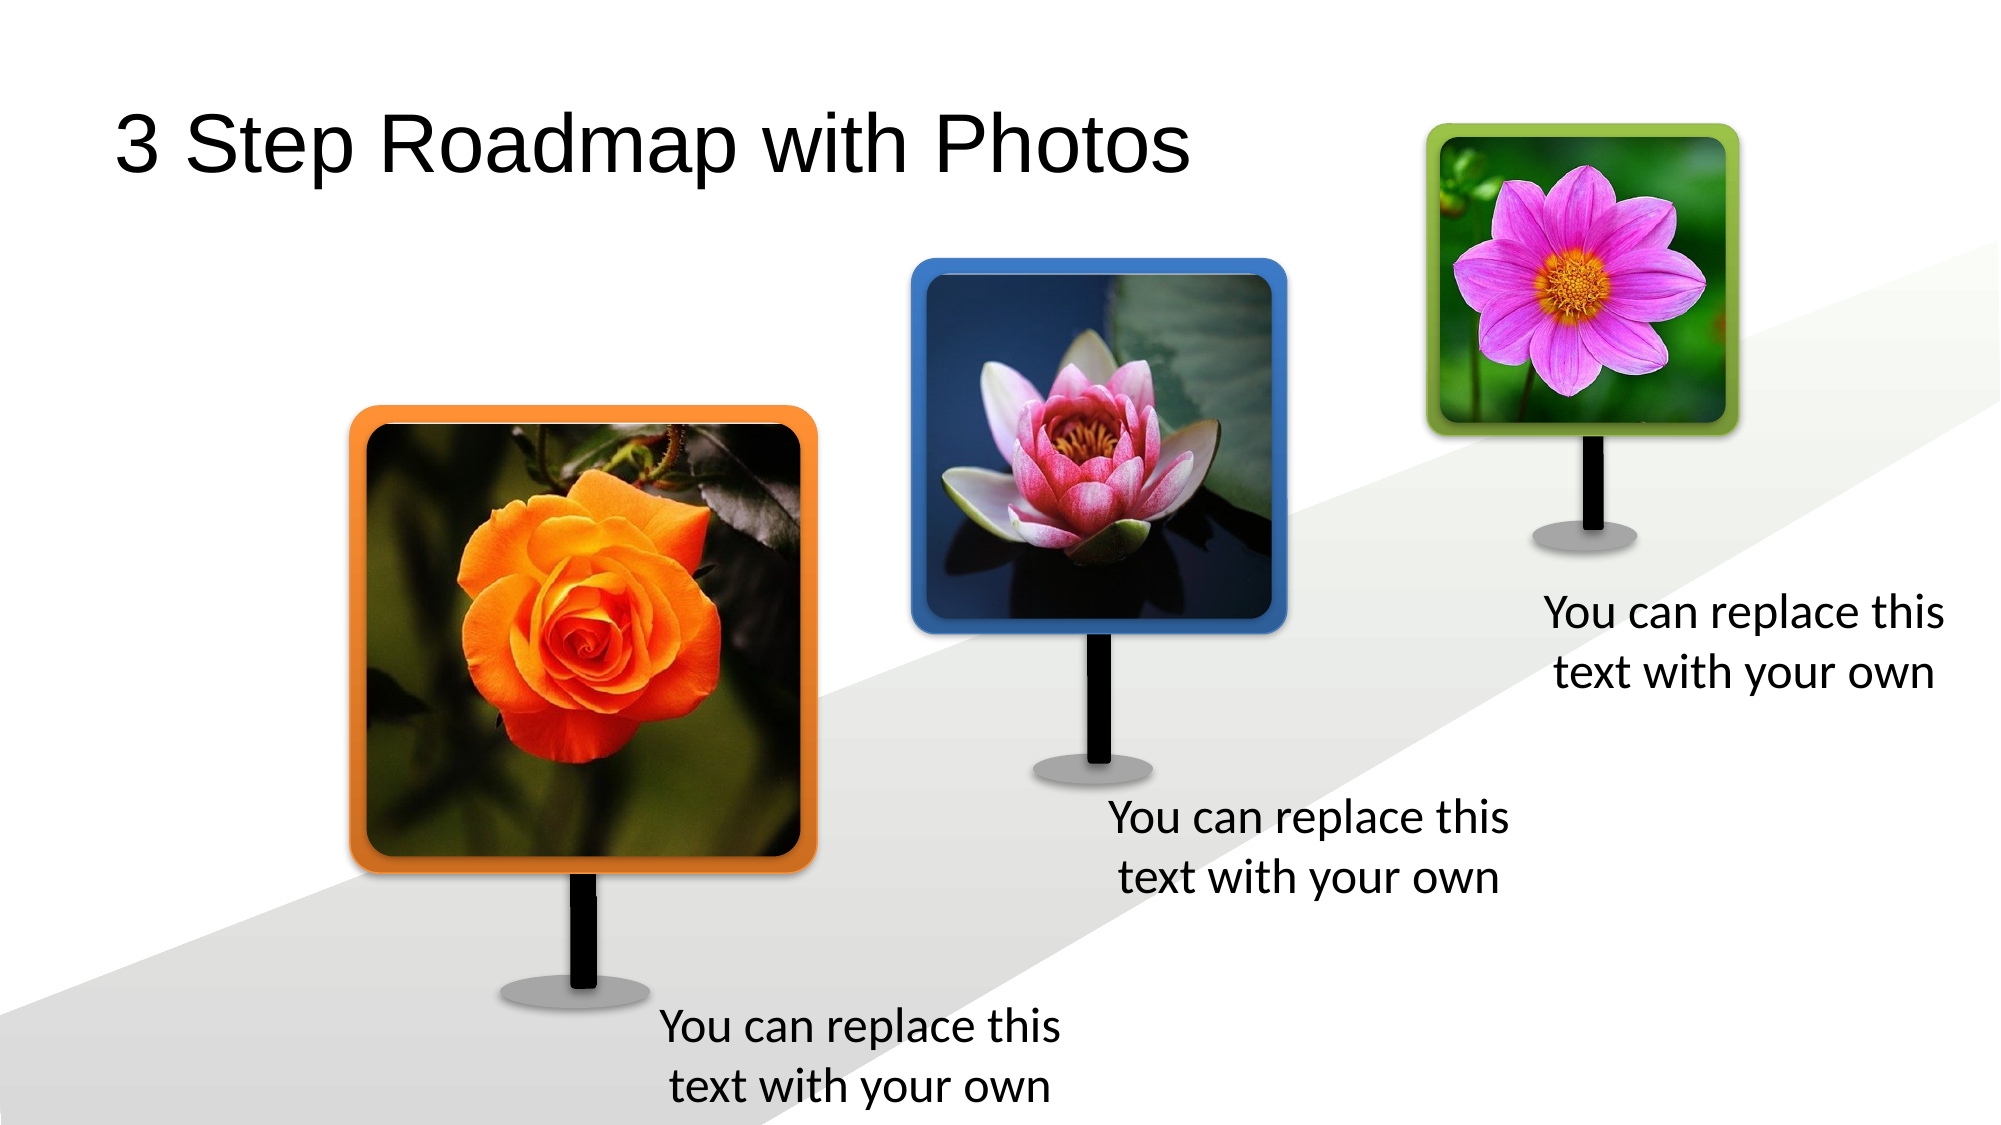

# 3 Step Roadmap with Photos

You can replace this text with your own
You can replace this text with your own
You can replace this text with your own